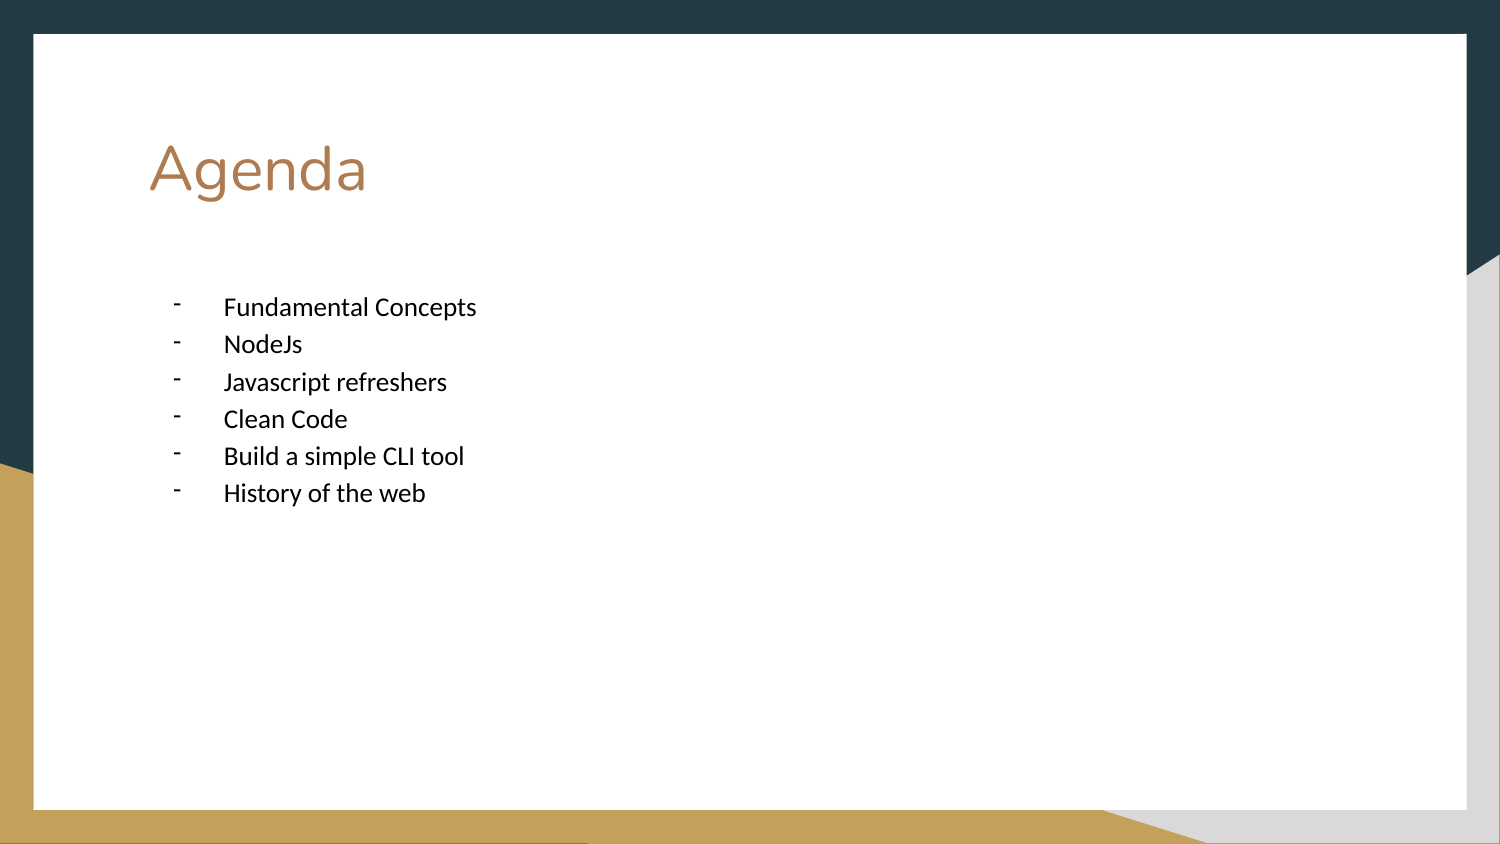

Agenda
Fundamental Concepts
NodeJs
Javascript refreshers
Clean Code
Build a simple CLI tool
History of the web